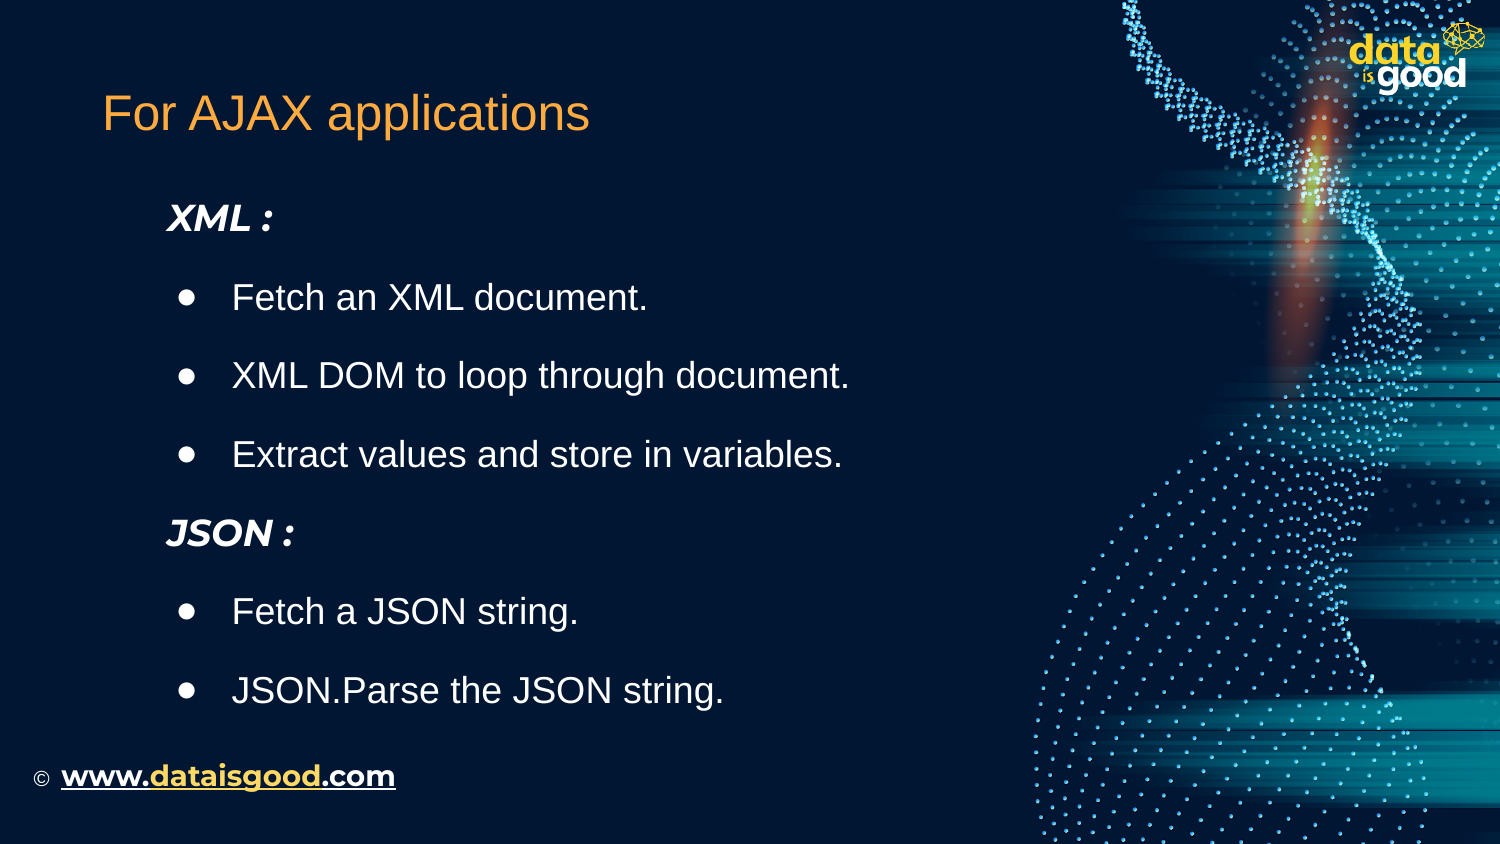

# For AJAX applications
 XML :
Fetch an XML document.
XML DOM to loop through document.
Extract values and store in variables.
 JSON :
Fetch a JSON string.
JSON.Parse the JSON string.